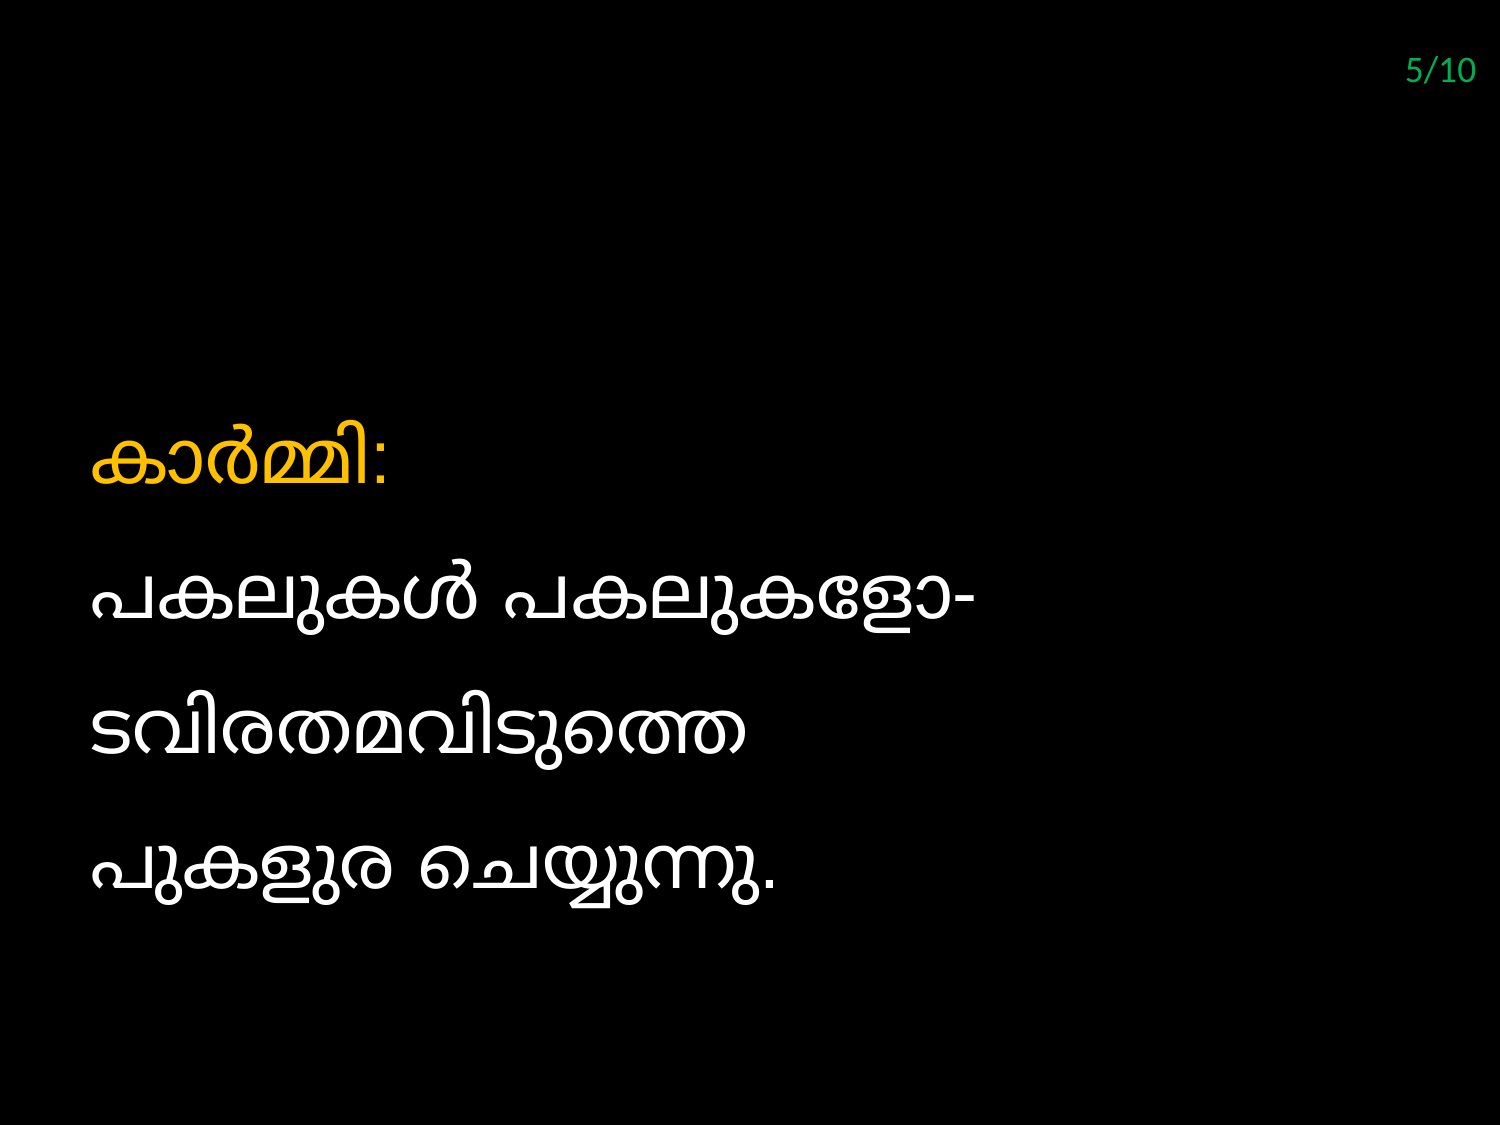

5/10
#
കാര്‍മ്മി:
പകലുകള്‍ പകലുകളോ-
ടവിരതമവിടുത്തെ
പുകളുര ചെയ്യുന്നു.